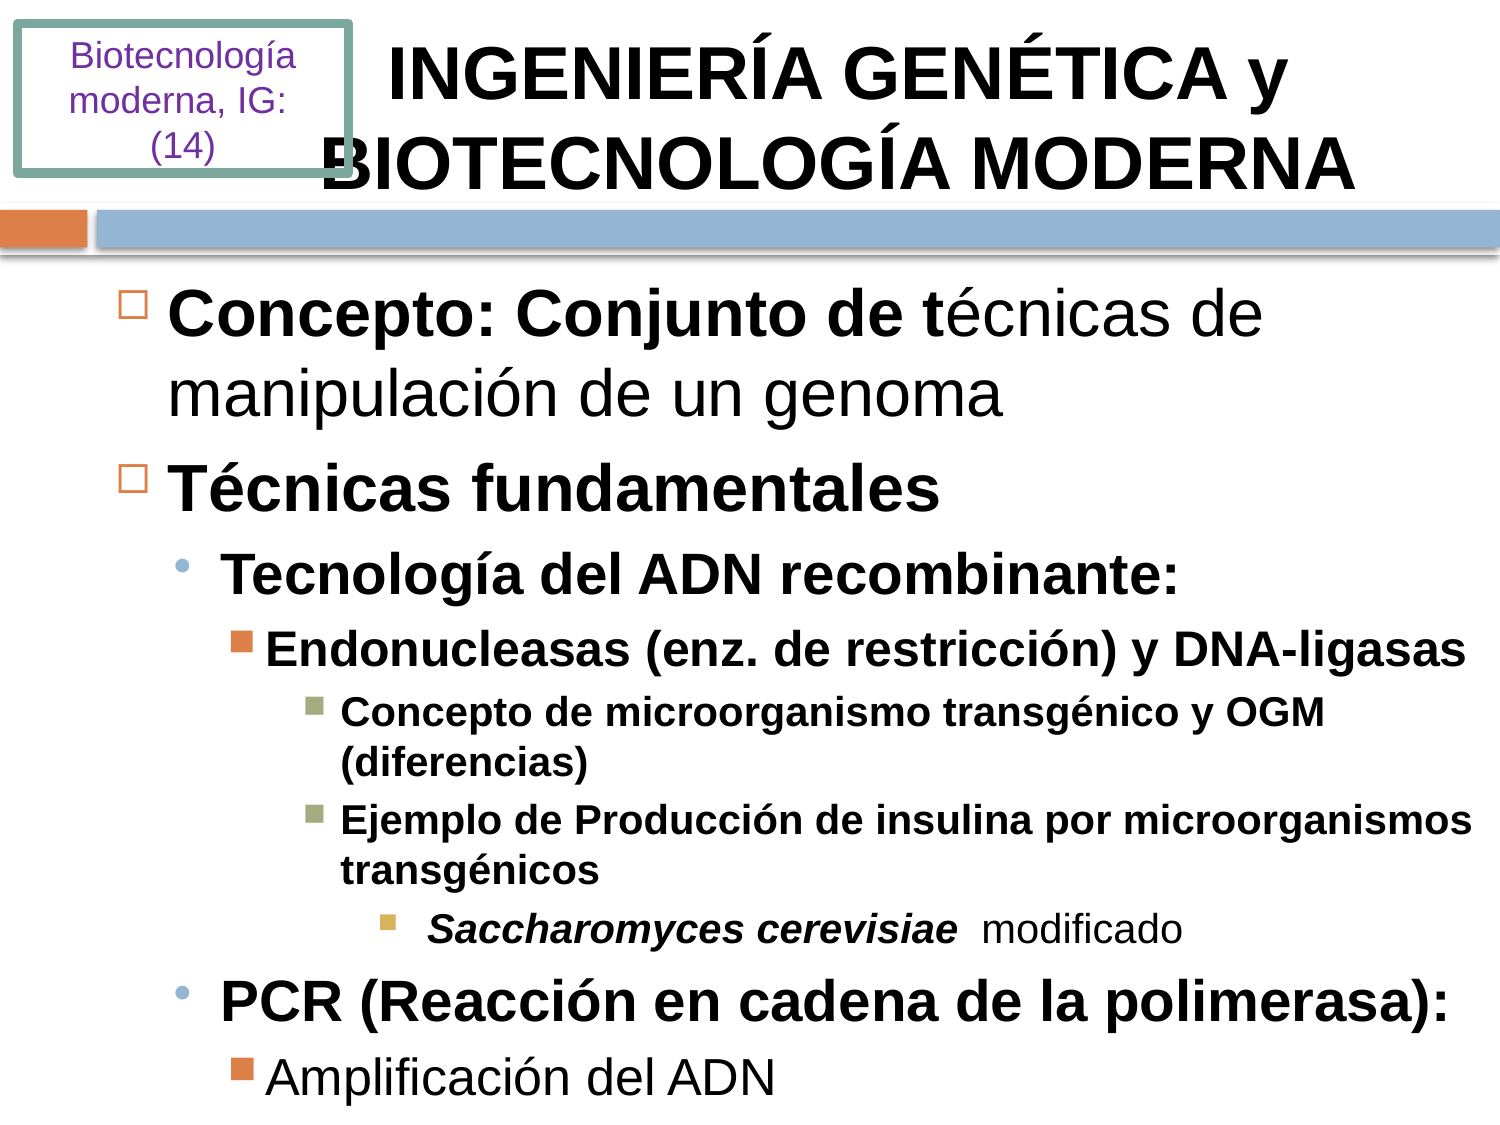

Biotecnología moderna, IG:  (14)
# INGENIERÍA GENÉTICA y BIOTECNOLOGÍA MODERNA
Concepto: Conjunto de técnicas de manipulación de un genoma
Técnicas fundamentales
Tecnología del ADN recombinante:
Endonucleasas (enz. de restricción) y DNA-ligasas
Concepto de microorganismo transgénico y OGM (diferencias)
Ejemplo de Producción de insulina por microorganismos transgénicos
 Saccharomyces cerevisiae  modificado
PCR (Reacción en cadena de la polimerasa):
Amplificación del ADN